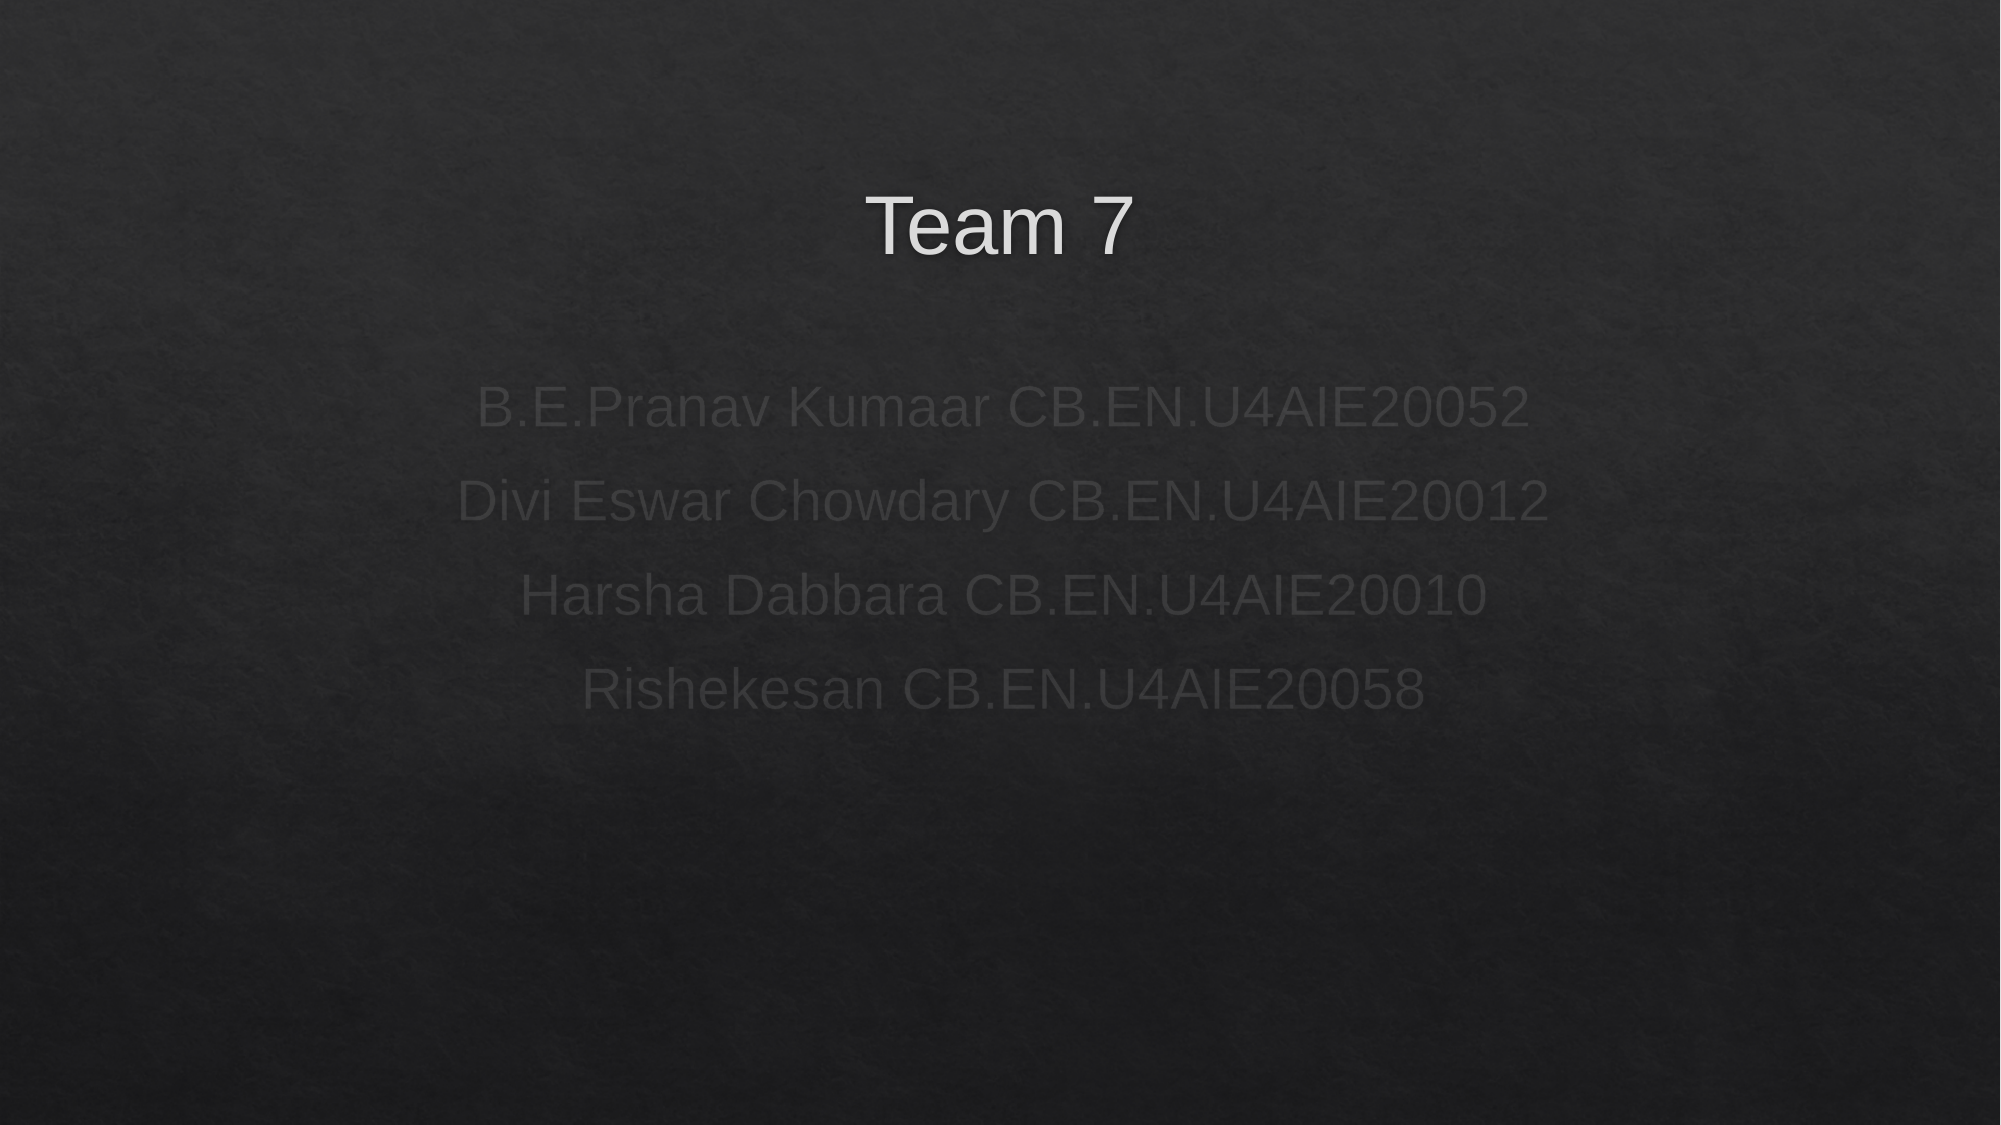

# Team 7
B.E.Pranav Kumaar CB.EN.U4AIE20052
Divi Eswar Chowdary CB.EN.U4AIE20012
Harsha Dabbara CB.EN.U4AIE20010
Rishekesan CB.EN.U4AIE20058